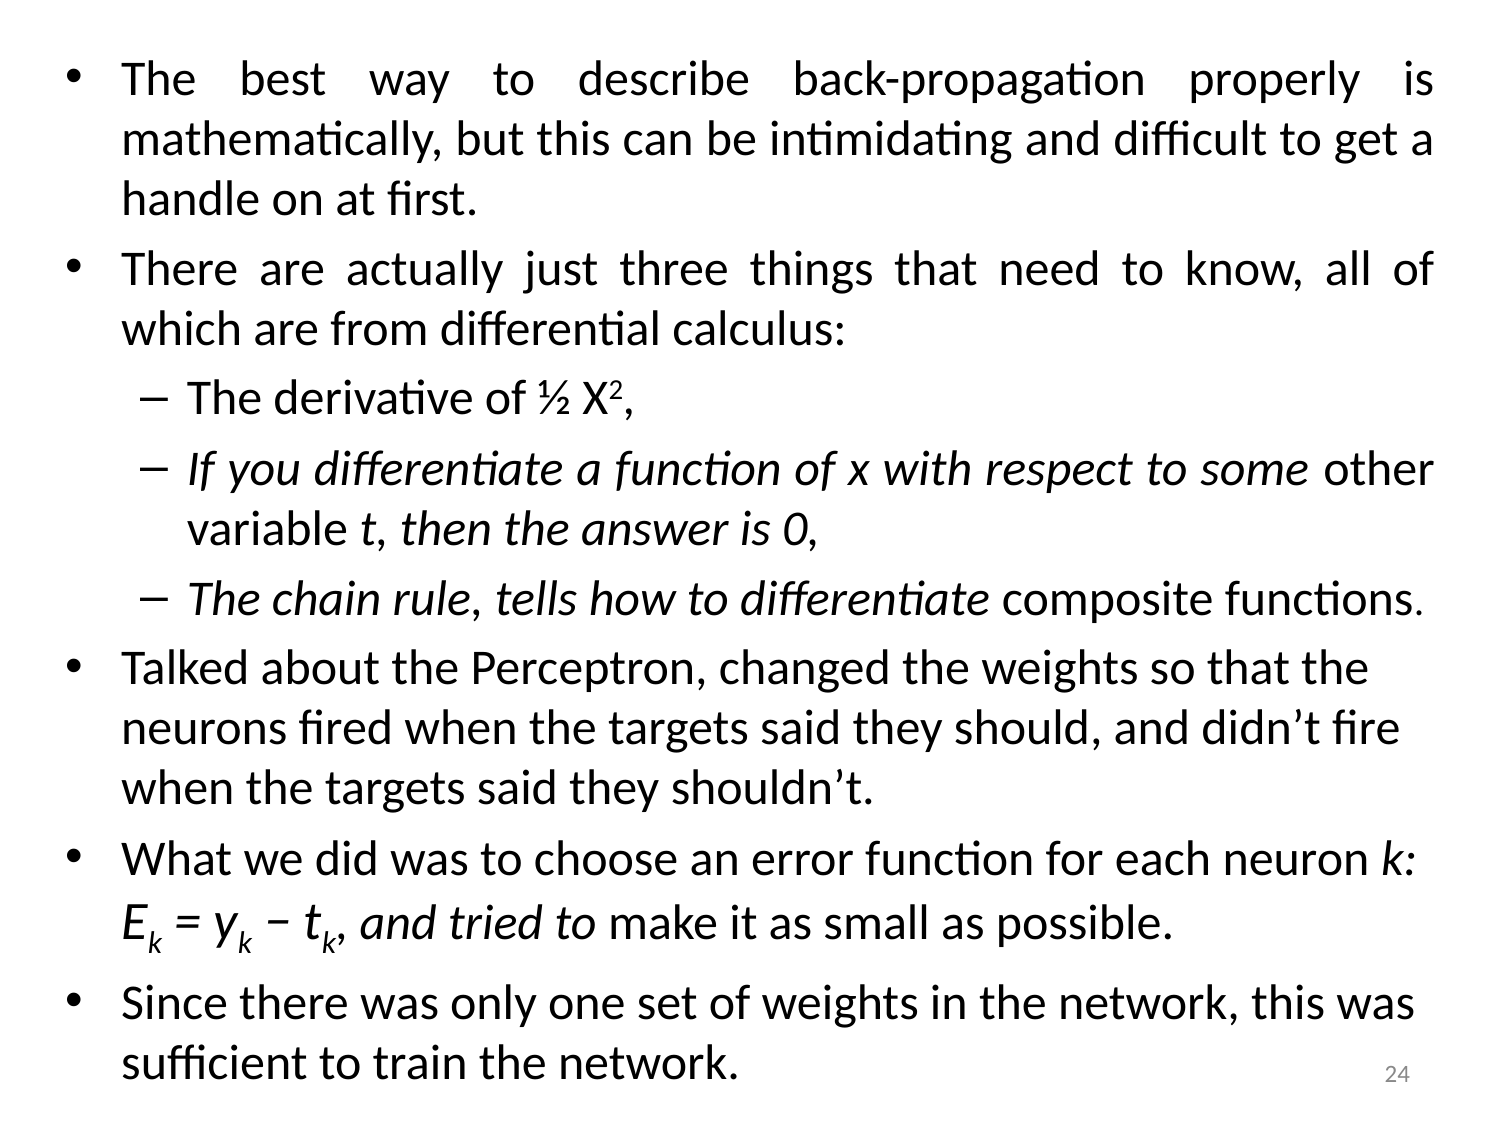

The best way to describe back-propagation properly is mathematically, but this can be intimidating and difficult to get a handle on at first.
There are actually just three things that need to know, all of which are from differential calculus:
The derivative of ½ X2,
If you differentiate a function of x with respect to some other variable t, then the answer is 0,
The chain rule, tells how to differentiate composite functions.
Talked about the Perceptron, changed the weights so that the neurons fired when the targets said they should, and didn’t fire when the targets said they shouldn’t.
What we did was to choose an error function for each neuron k: Ek = yk − tk, and tried to make it as small as possible.
Since there was only one set of weights in the network, this was sufficient to train the network.
24